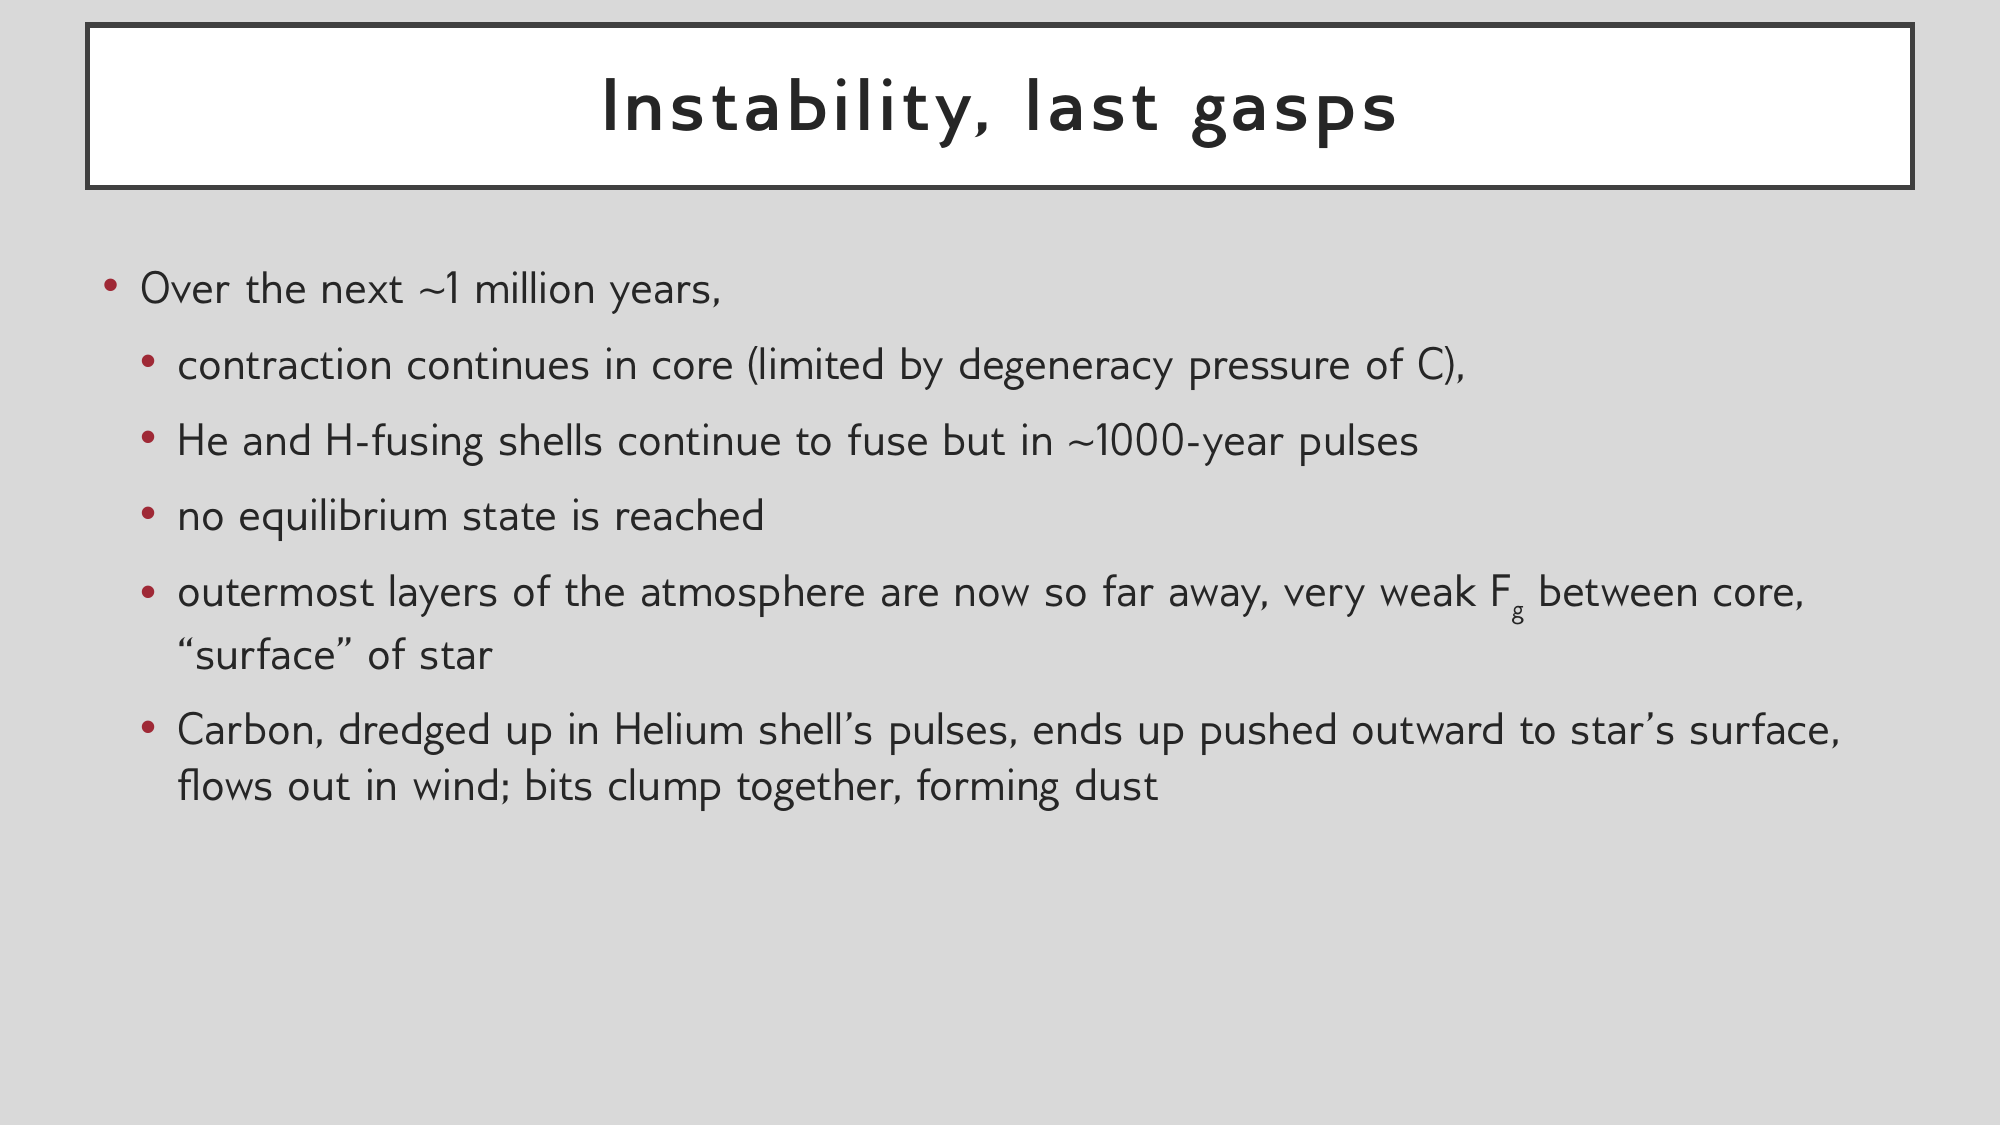

# Instability, last gasps
Over the next ~1 million years,
contraction continues in core (limited by degeneracy pressure of C),
He and H-fusing shells continue to fuse but in ~1000-year pulses
no equilibrium state is reached
outermost layers of the atmosphere are now so far away, very weak Fg between core, “surface” of star
Carbon, dredged up in Helium shell’s pulses, ends up pushed outward to star’s surface, flows out in wind; bits clump together, forming dust